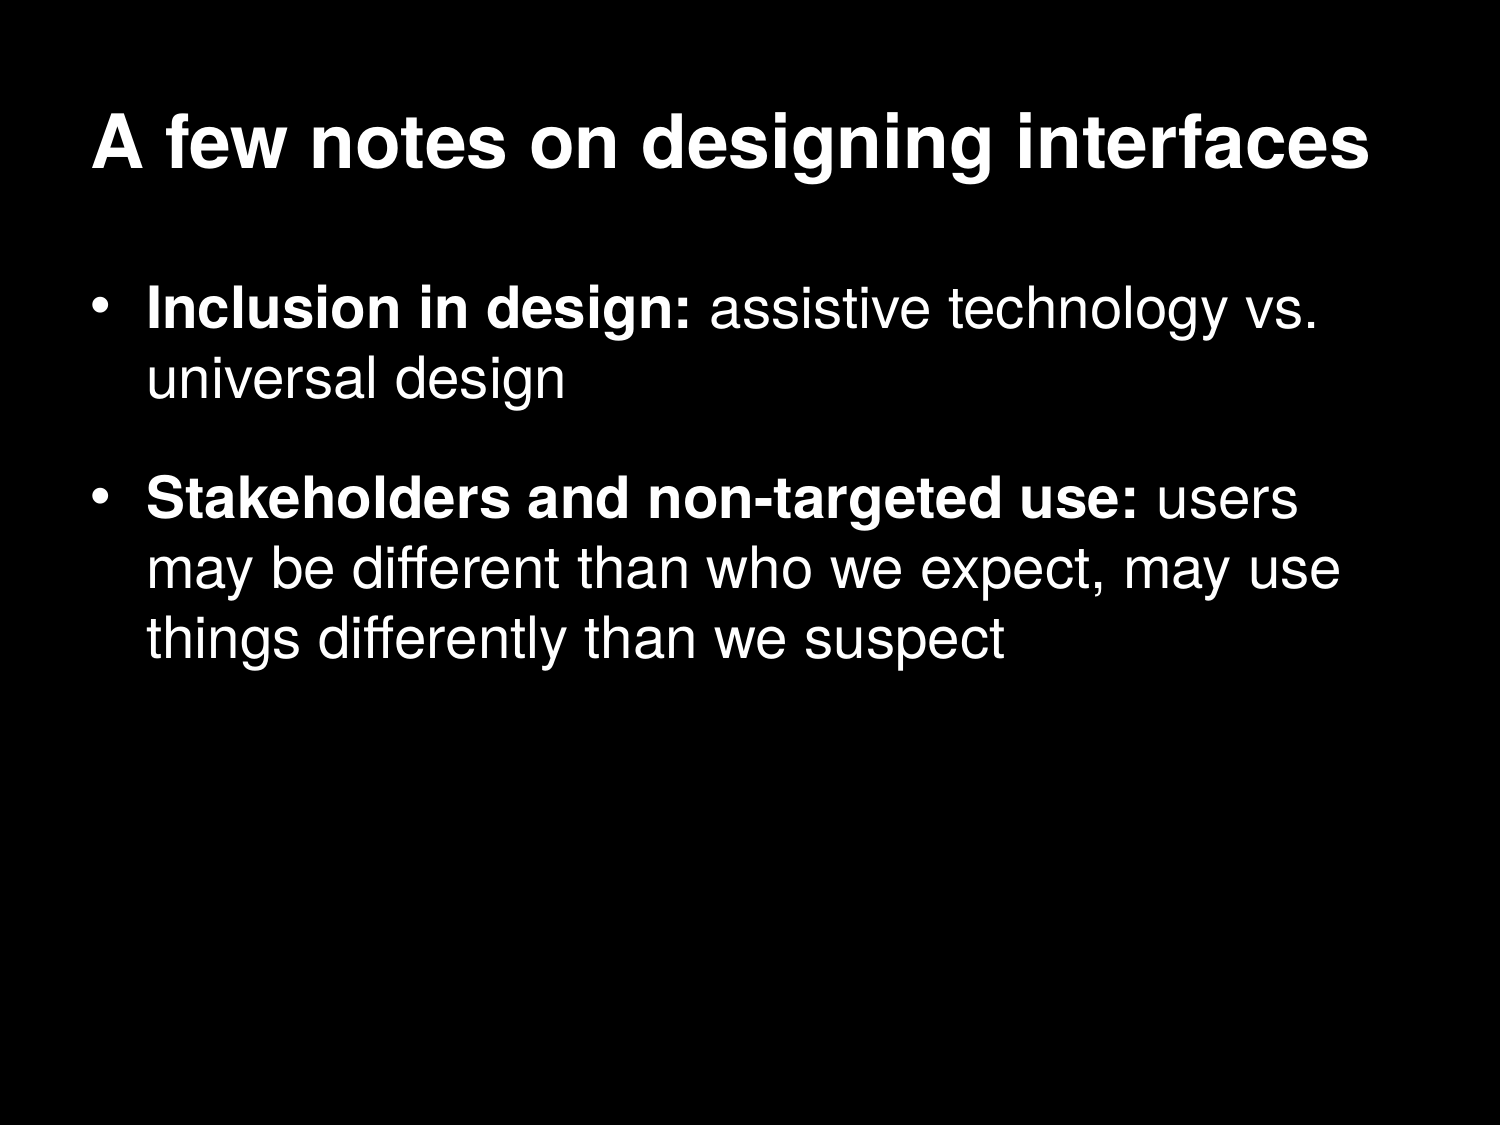

# A few notes on designing interfaces
Inclusion in design: assistive technology vs. universal design
Stakeholders and non-targeted use: users may be different than who we expect, may use things differently than we suspect